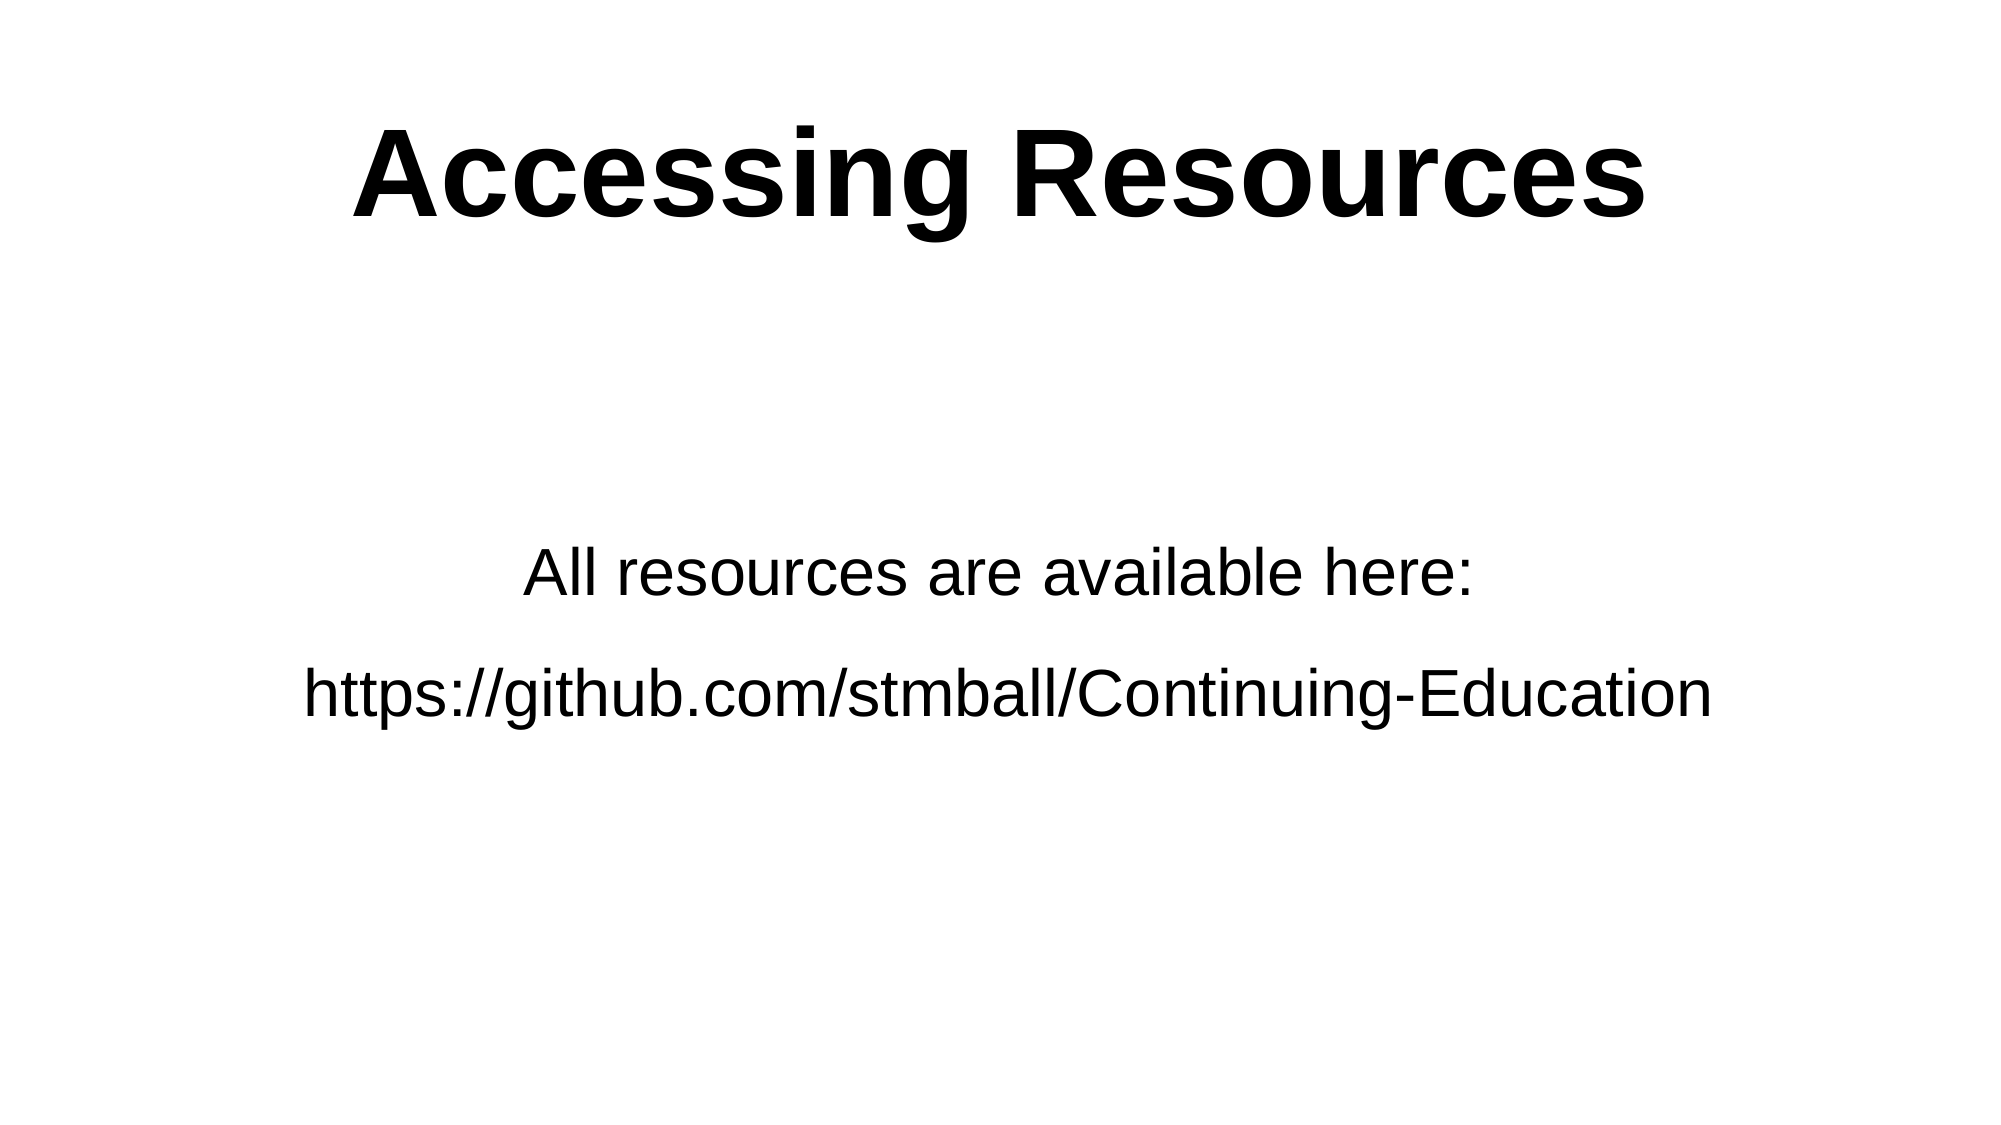

# Accessing Resources
All resources are available here:
 https://github.com/stmball/Continuing-Education